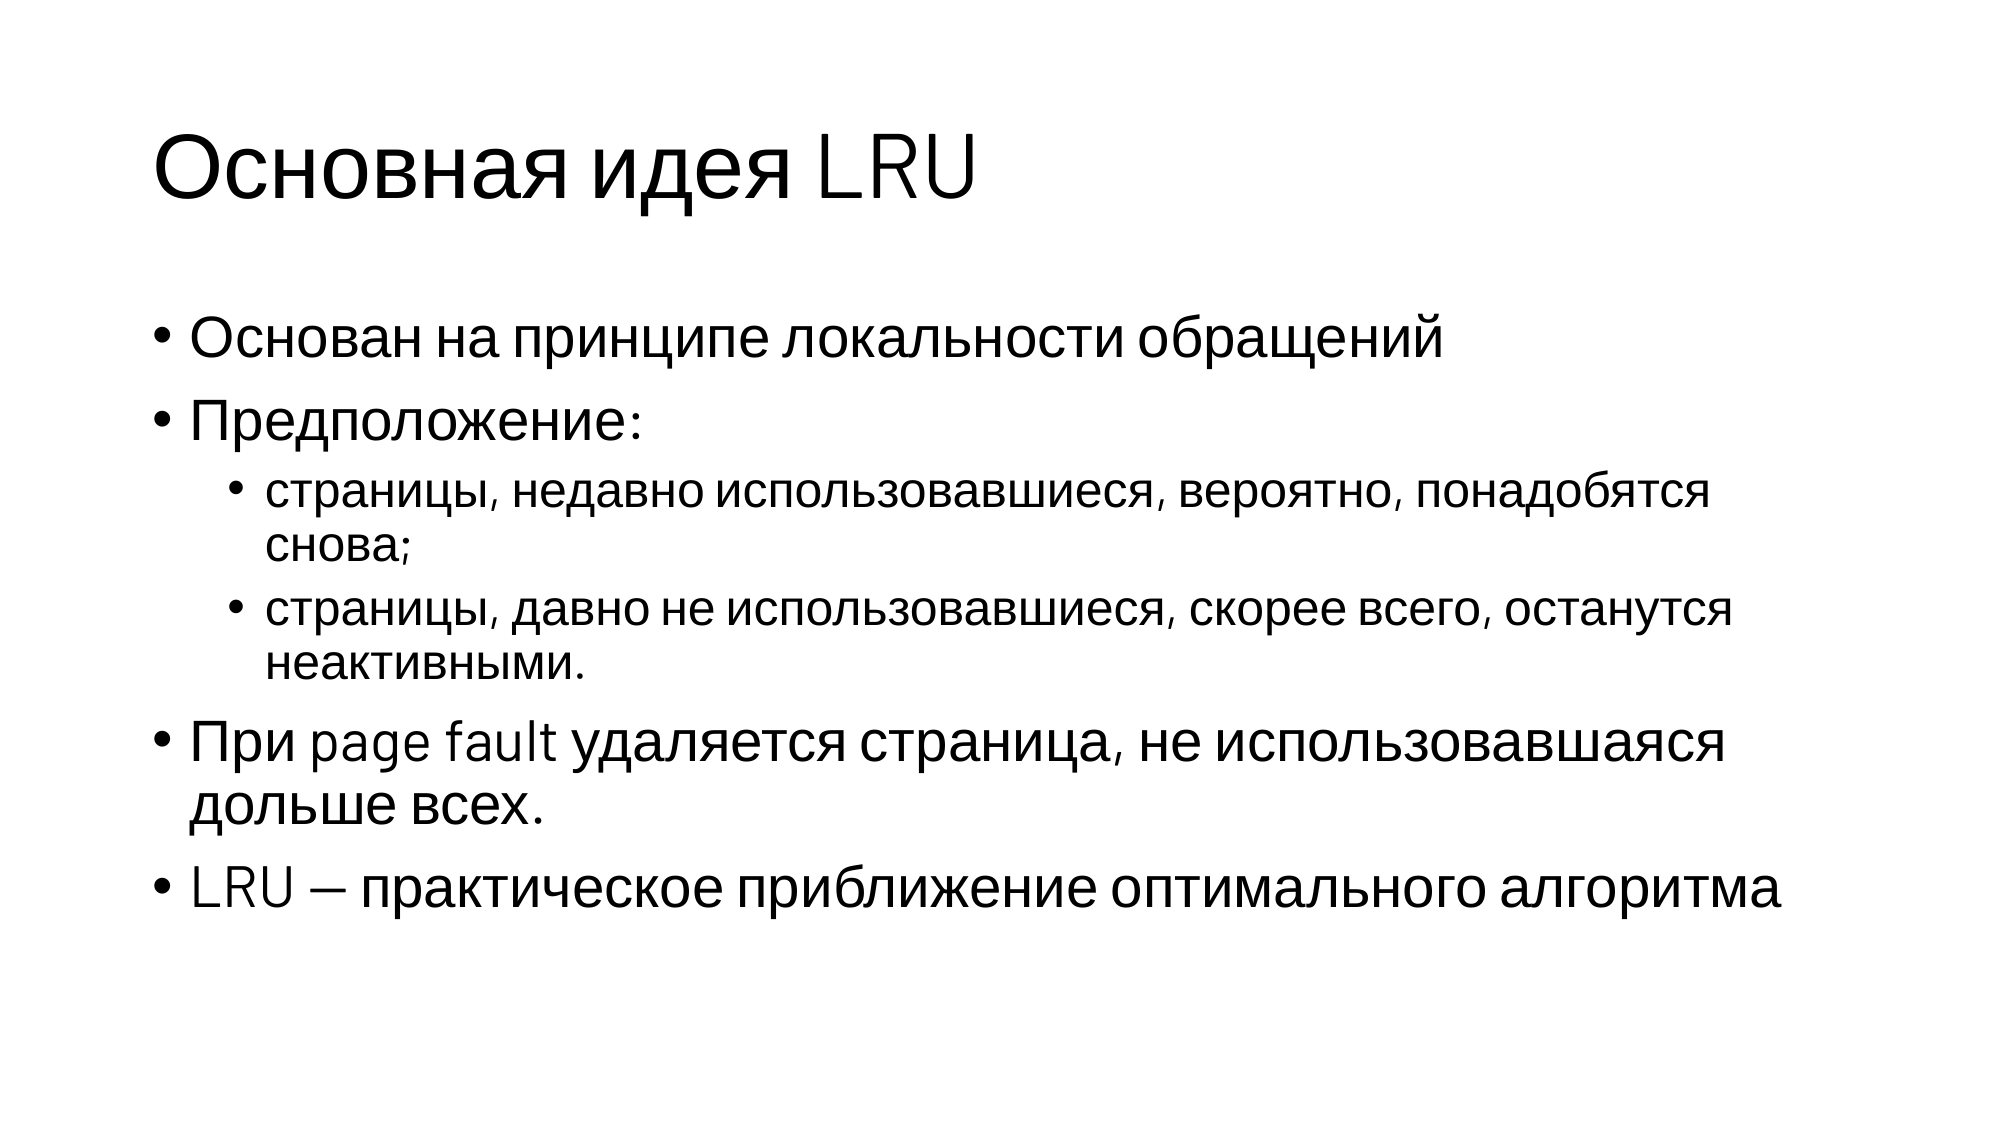

# Основная идея LRU
Основан на принципе локальности обращений
Предположение:
страницы, недавно использовавшиеся, вероятно, понадобятся снова;
страницы, давно не использовавшиеся, скорее всего, останутся неактивными.
При page fault удаляется страница, не использовавшаяся дольше всех.
LRU — практическое приближение оптимального алгоритма